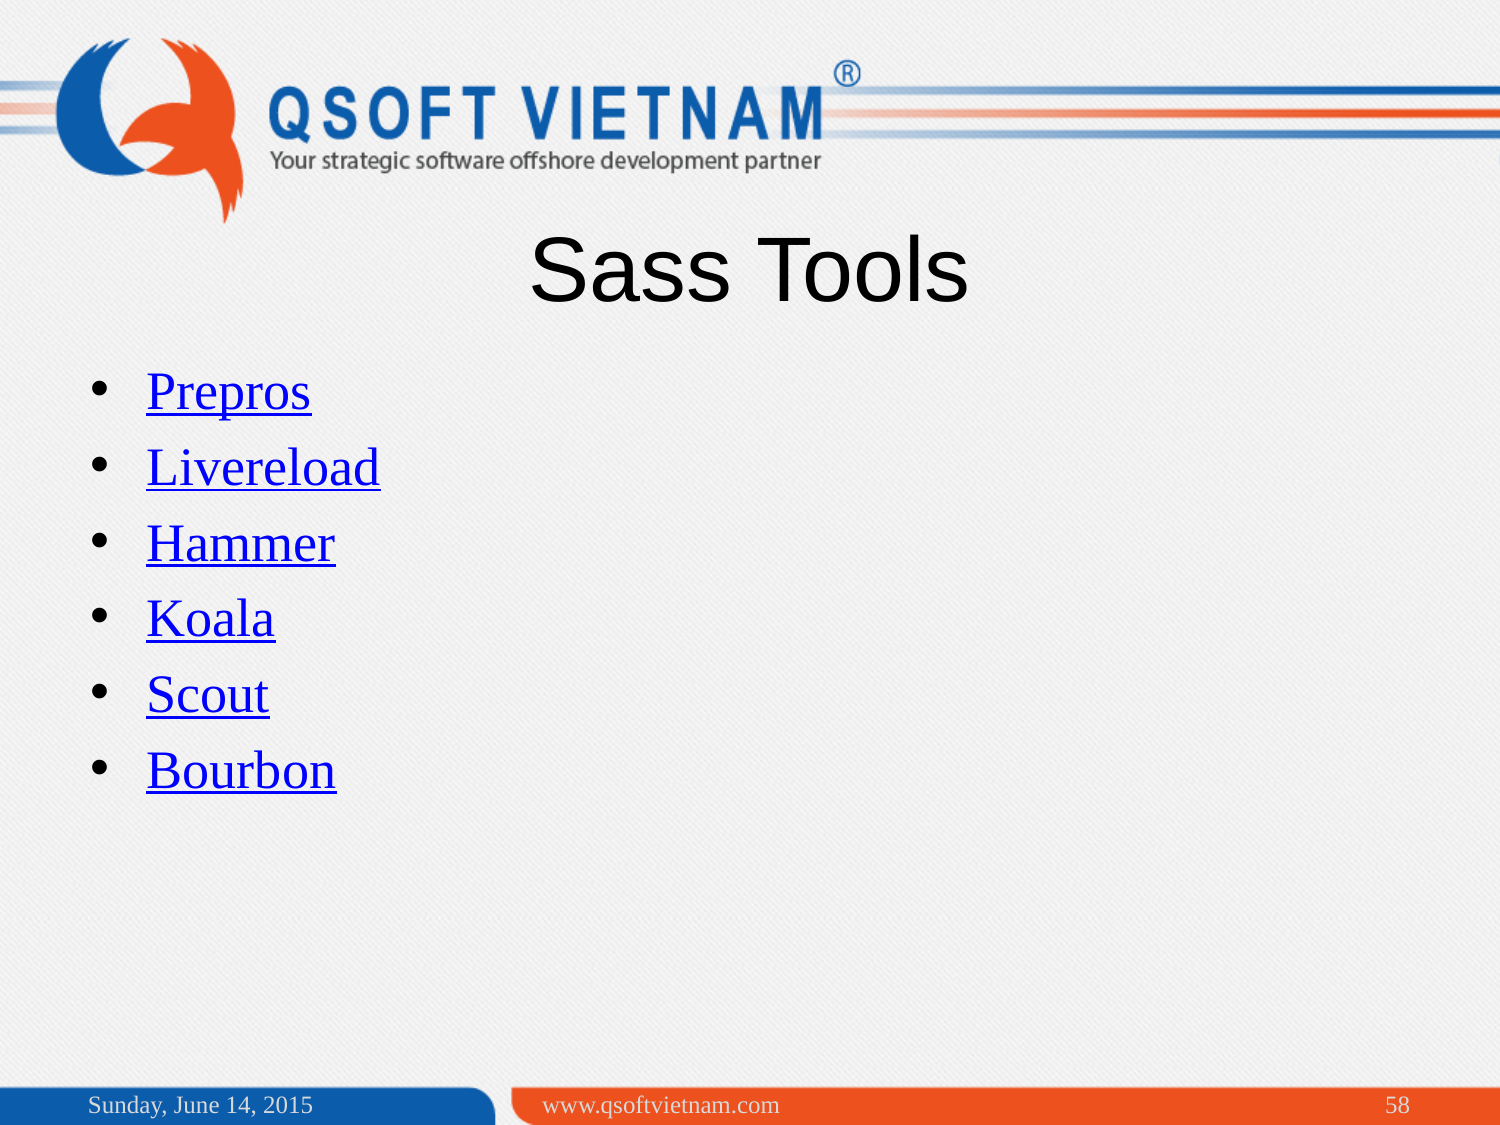

# Sass Tools
Prepros
Livereload
Hammer
Koala
Scout
Bourbon
Sunday, June 14, 2015
www.qsoftvietnam.com
58